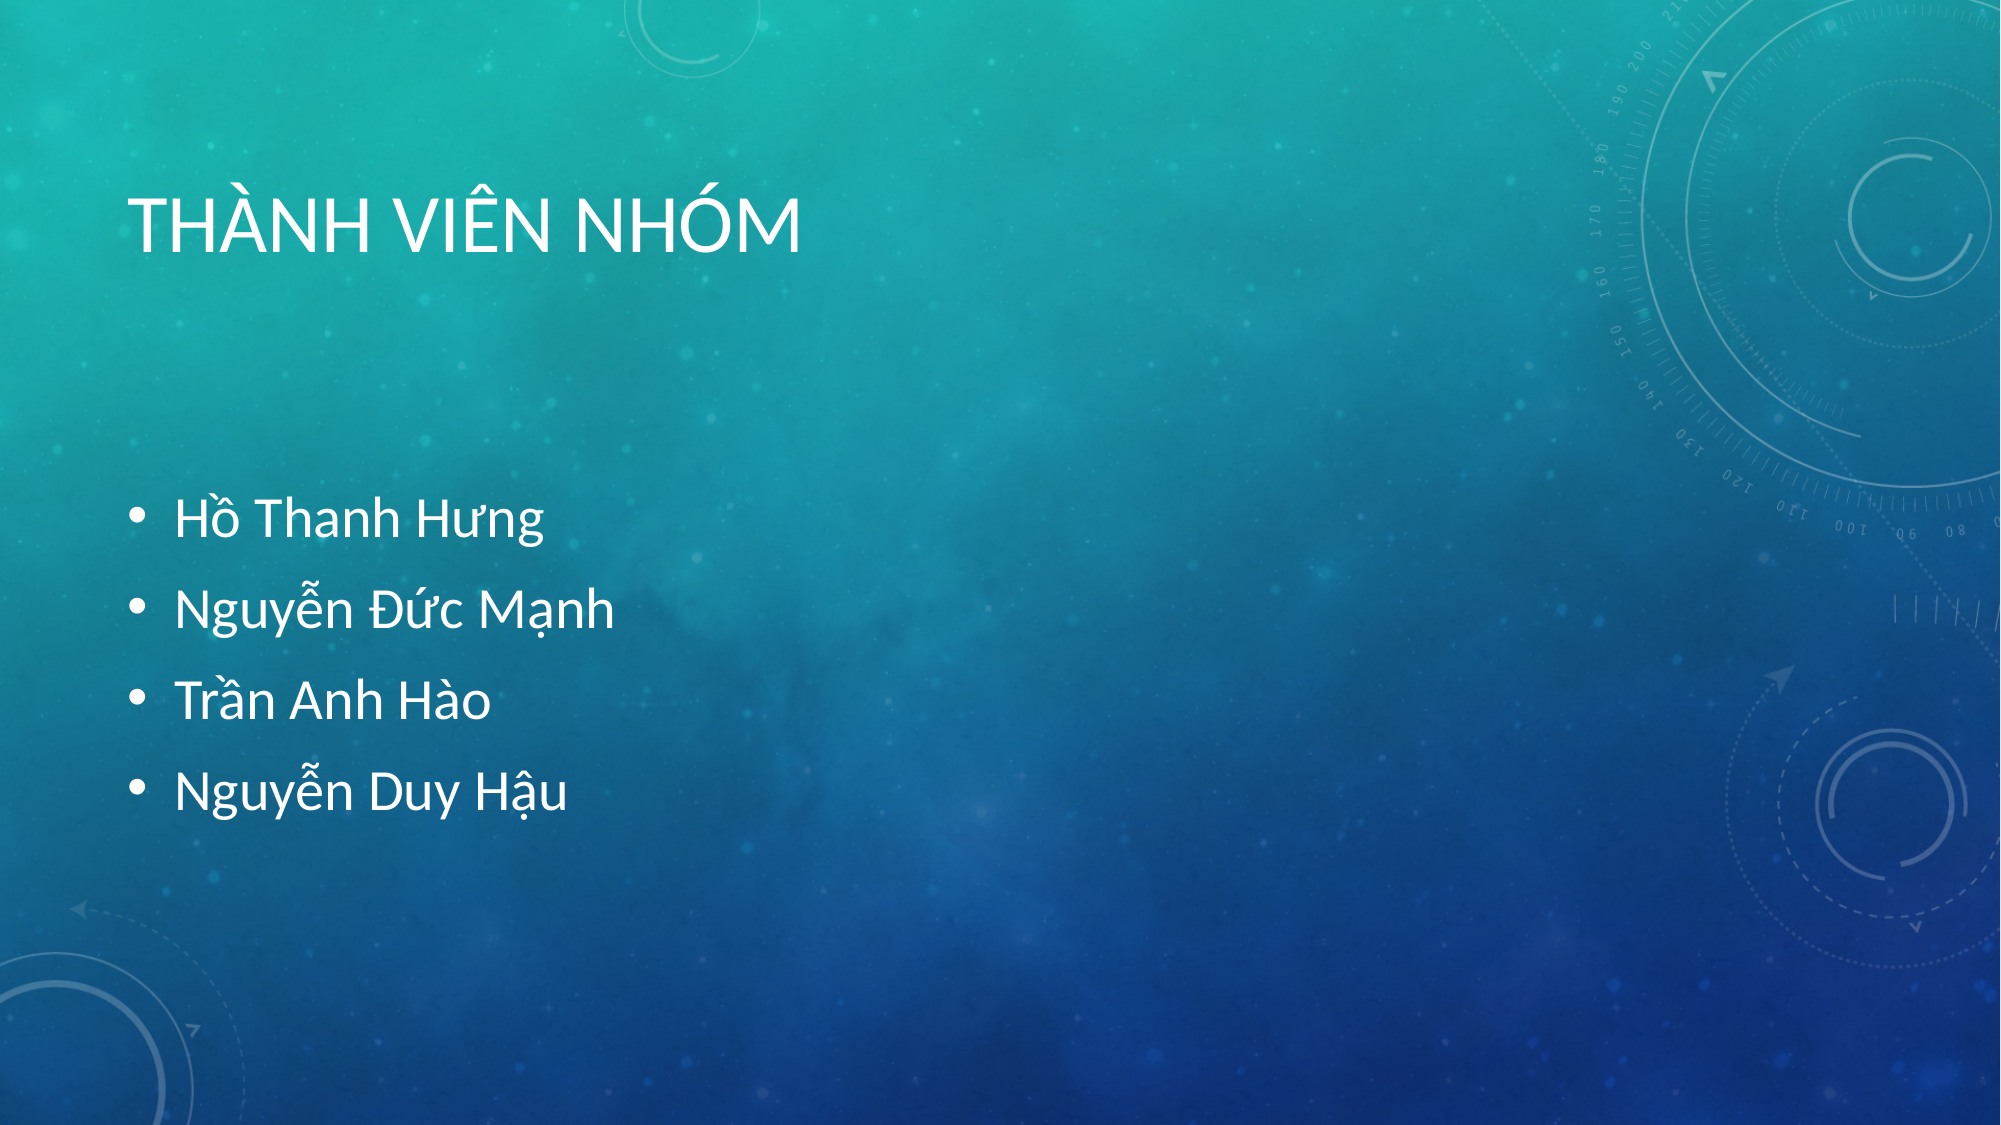

# Thành viên nhóm
Hồ Thanh Hưng
Nguyễn Đức Mạnh
Trần Anh Hào
Nguyễn Duy Hậu